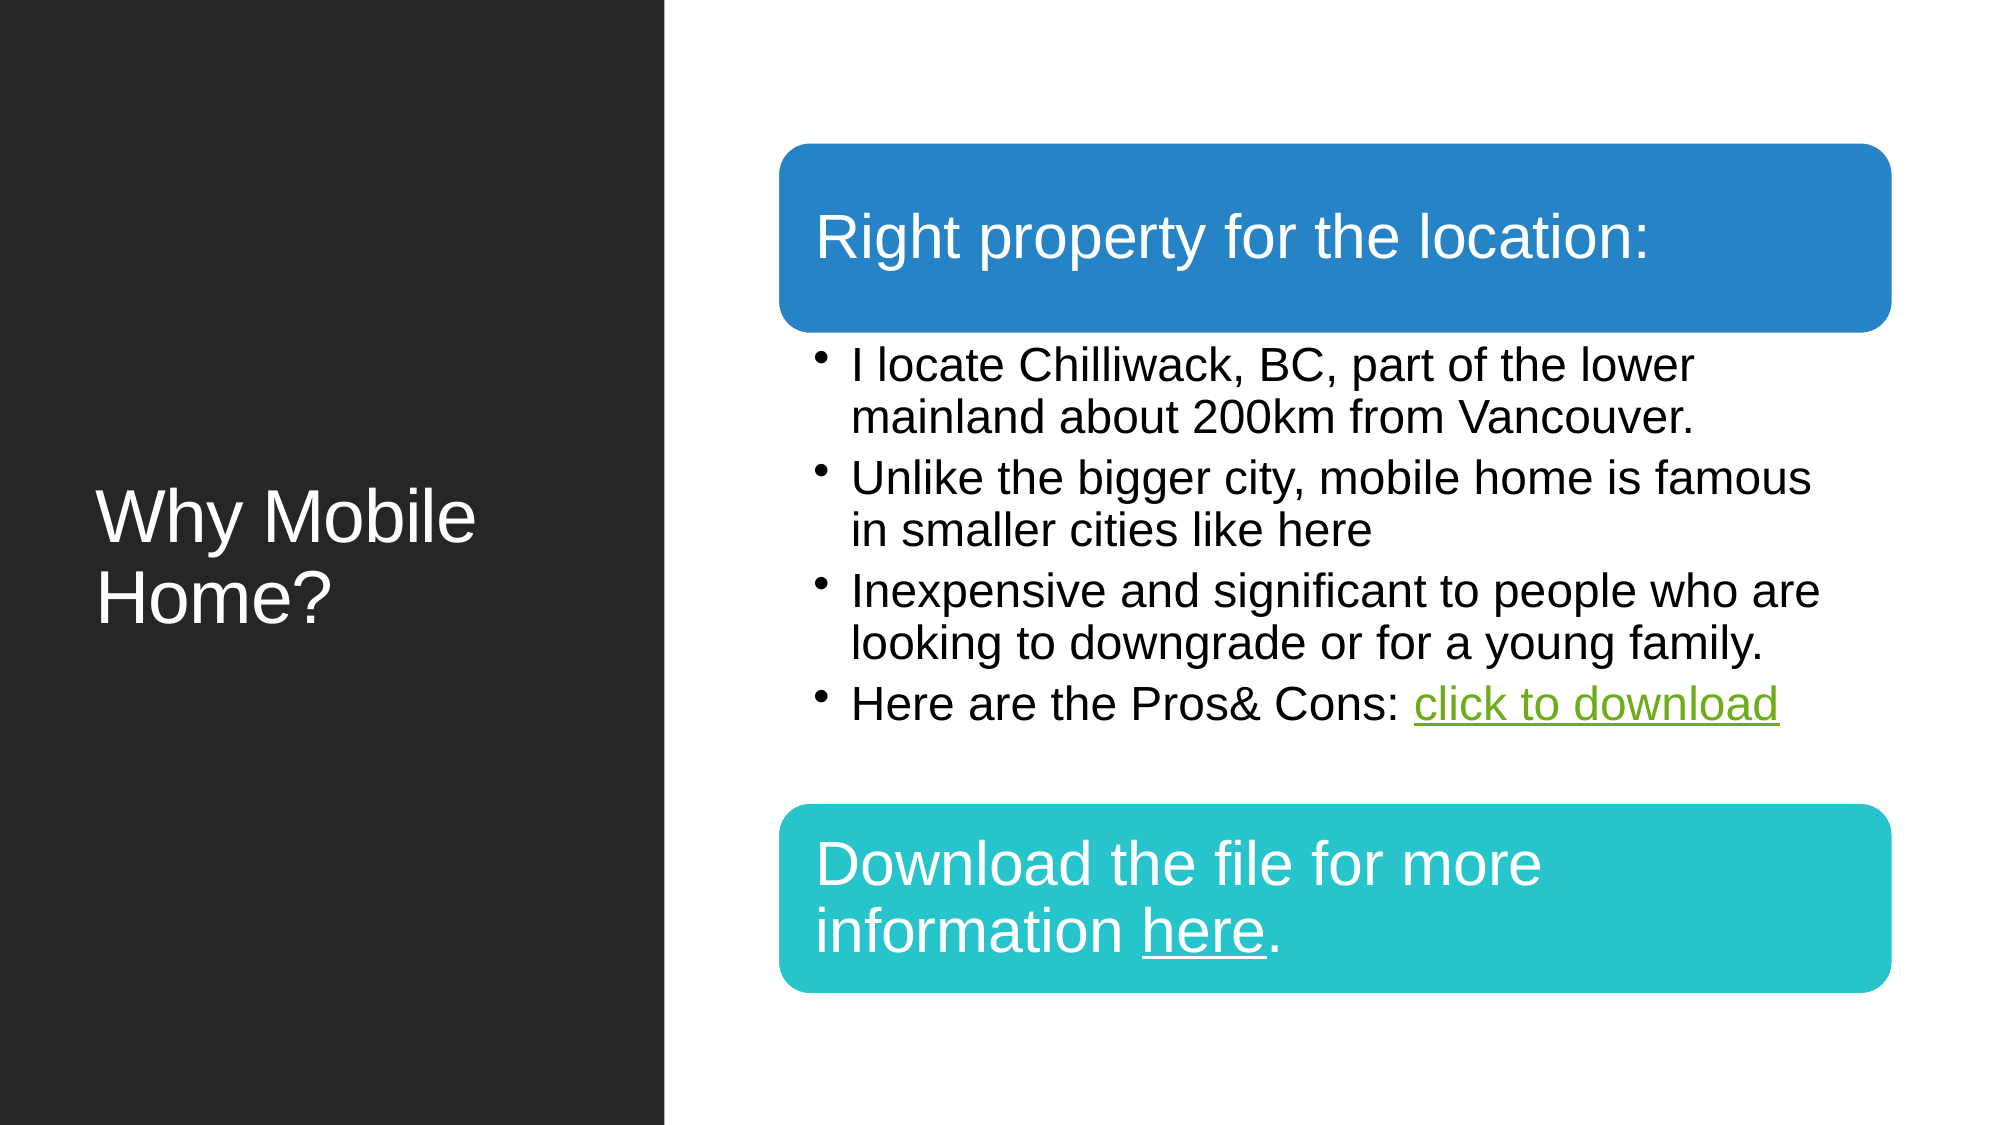

# Why Mobile Home?
Right property for the location:
I locate Chilliwack, BC, part of the lower mainland about 200km from Vancouver.
Unlike the bigger city, mobile home is famous in smaller cities like here
Inexpensive and significant to people who are looking to downgrade or for a young family.
Here are the Pros& Cons: click to download
Download the file for more information here.